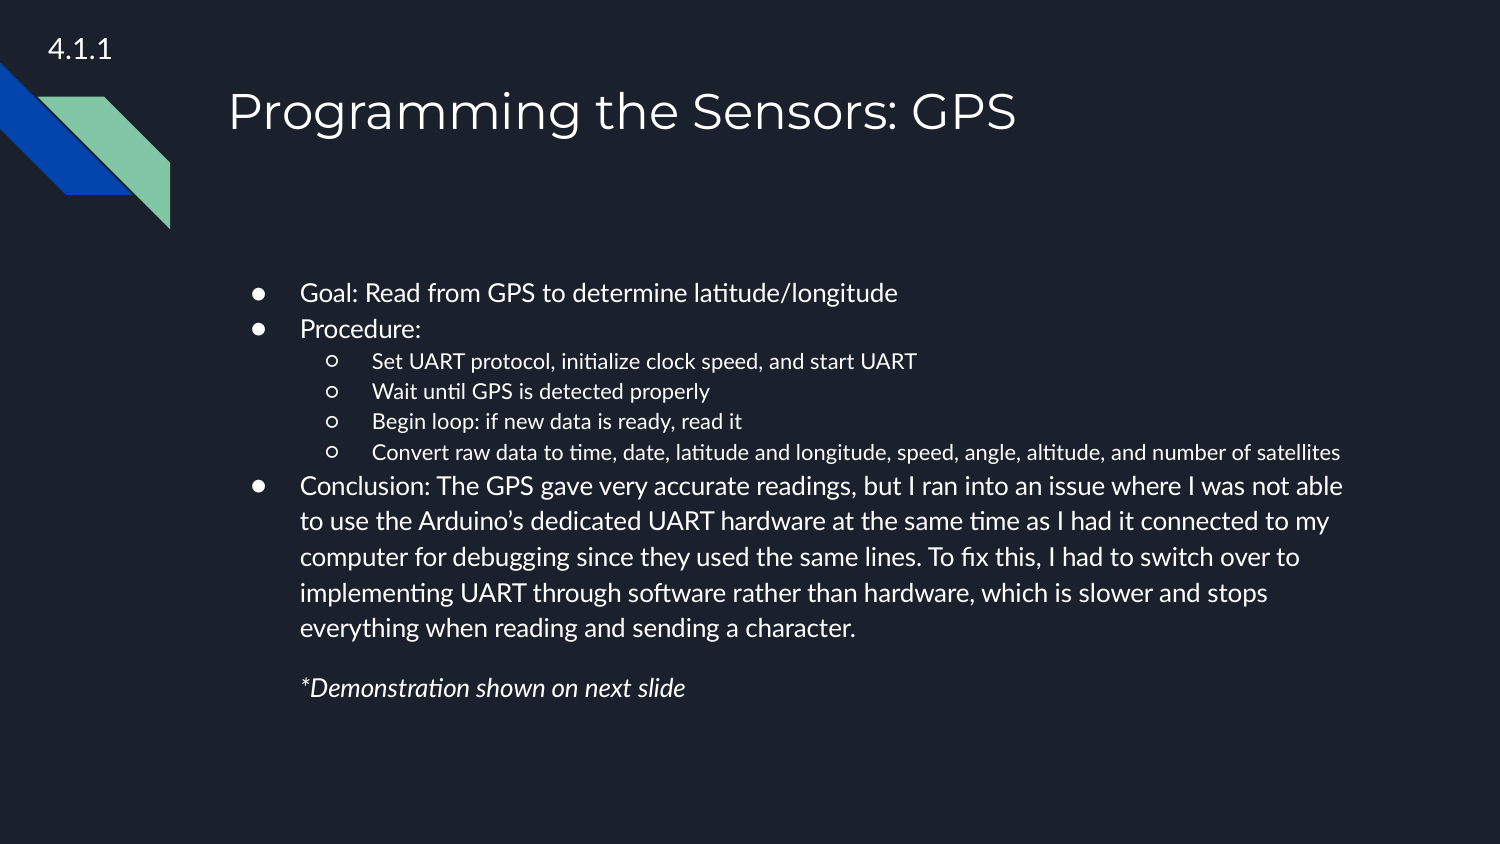

4.1.1
# Programming the Sensors: GPS
Goal: Read from GPS to determine latitude/longitude
Procedure:
Set UART protocol, initialize clock speed, and start UART
Wait until GPS is detected properly
Begin loop: if new data is ready, read it
Convert raw data to time, date, latitude and longitude, speed, angle, altitude, and number of satellites
Conclusion: The GPS gave very accurate readings, but I ran into an issue where I was not able to use the Arduino’s dedicated UART hardware at the same time as I had it connected to my computer for debugging since they used the same lines. To fix this, I had to switch over to implementing UART through software rather than hardware, which is slower and stops everything when reading and sending a character.
*Demonstration shown on next slide